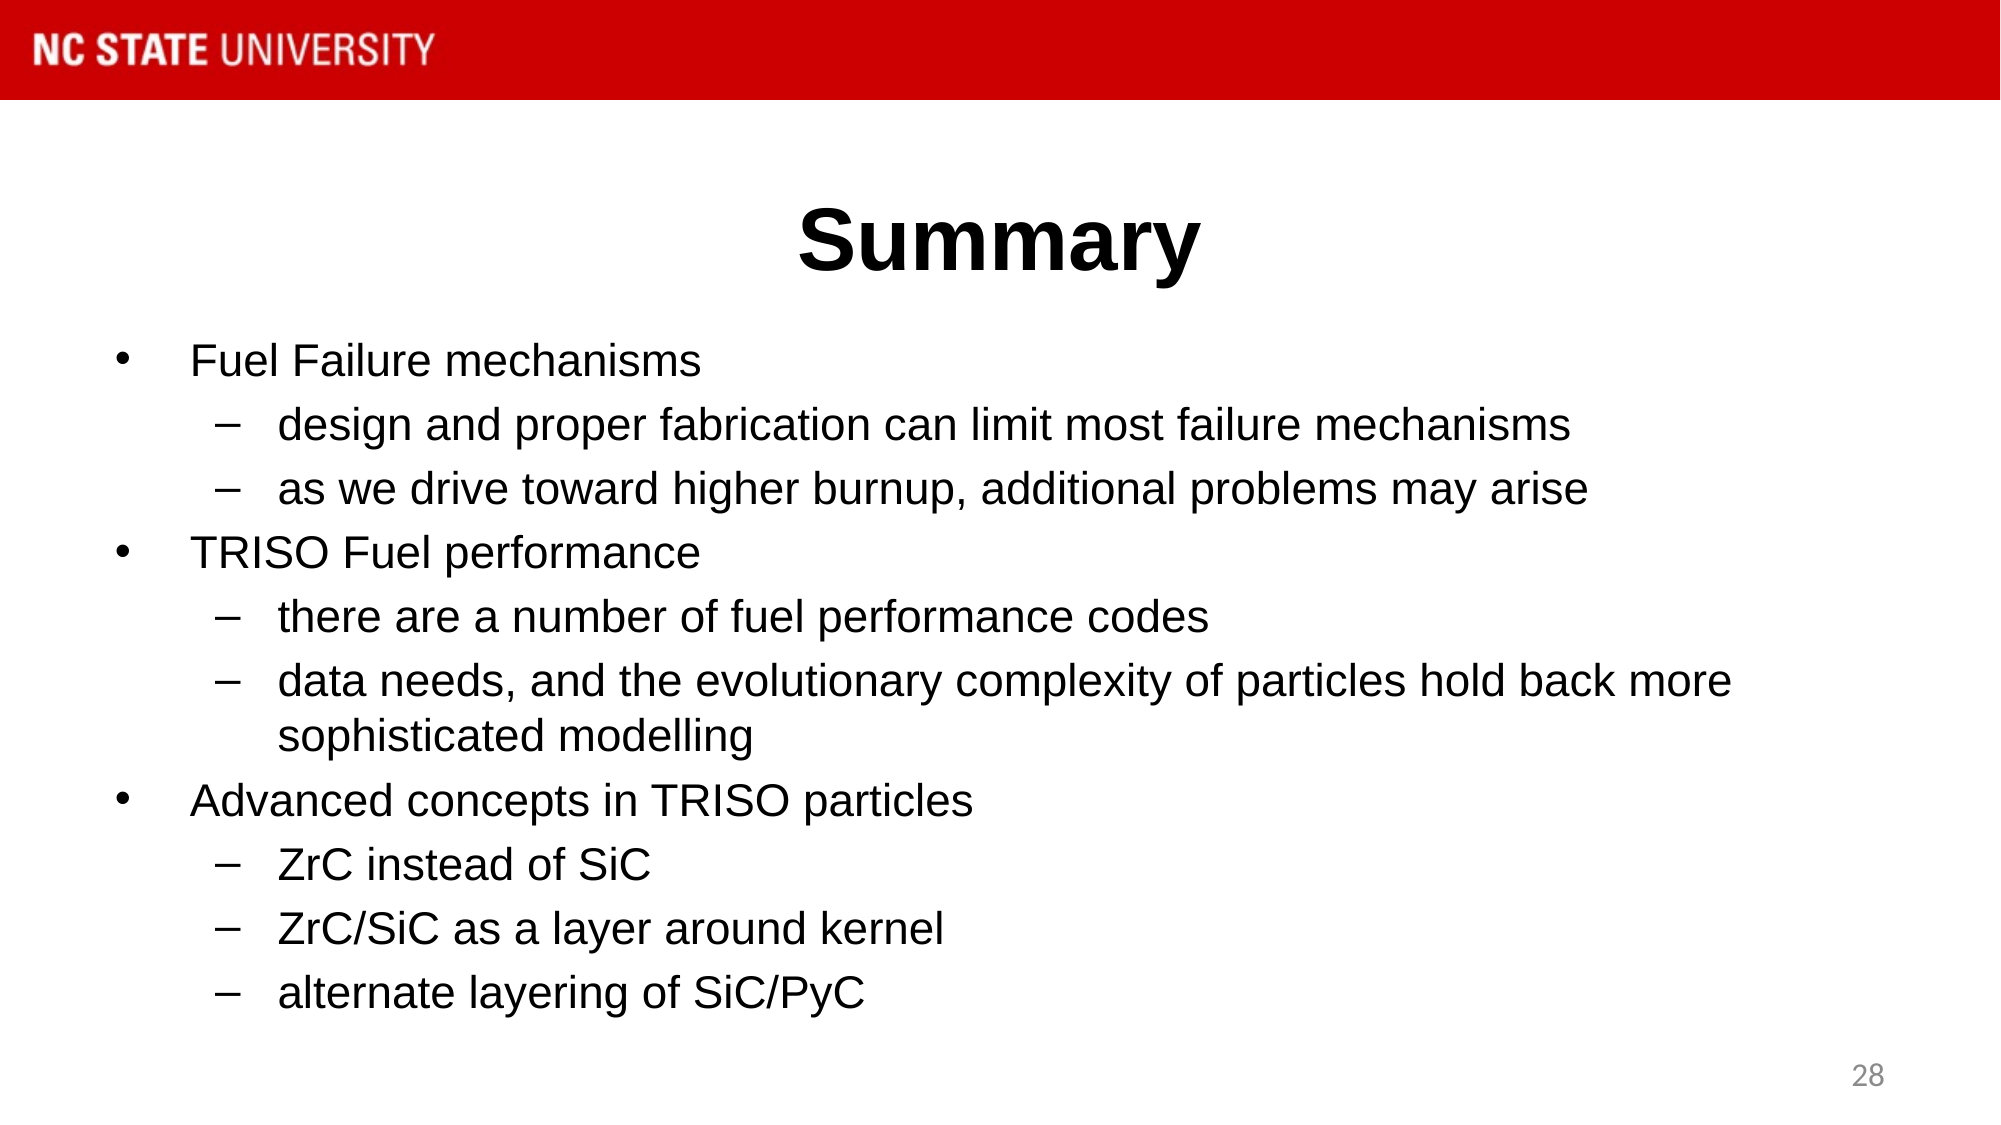

# Summary
Fuel Failure mechanisms
design and proper fabrication can limit most failure mechanisms
as we drive toward higher burnup, additional problems may arise
TRISO Fuel performance
there are a number of fuel performance codes
data needs, and the evolutionary complexity of particles hold back more sophisticated modelling
Advanced concepts in TRISO particles
ZrC instead of SiC
ZrC/SiC as a layer around kernel
alternate layering of SiC/PyC
28